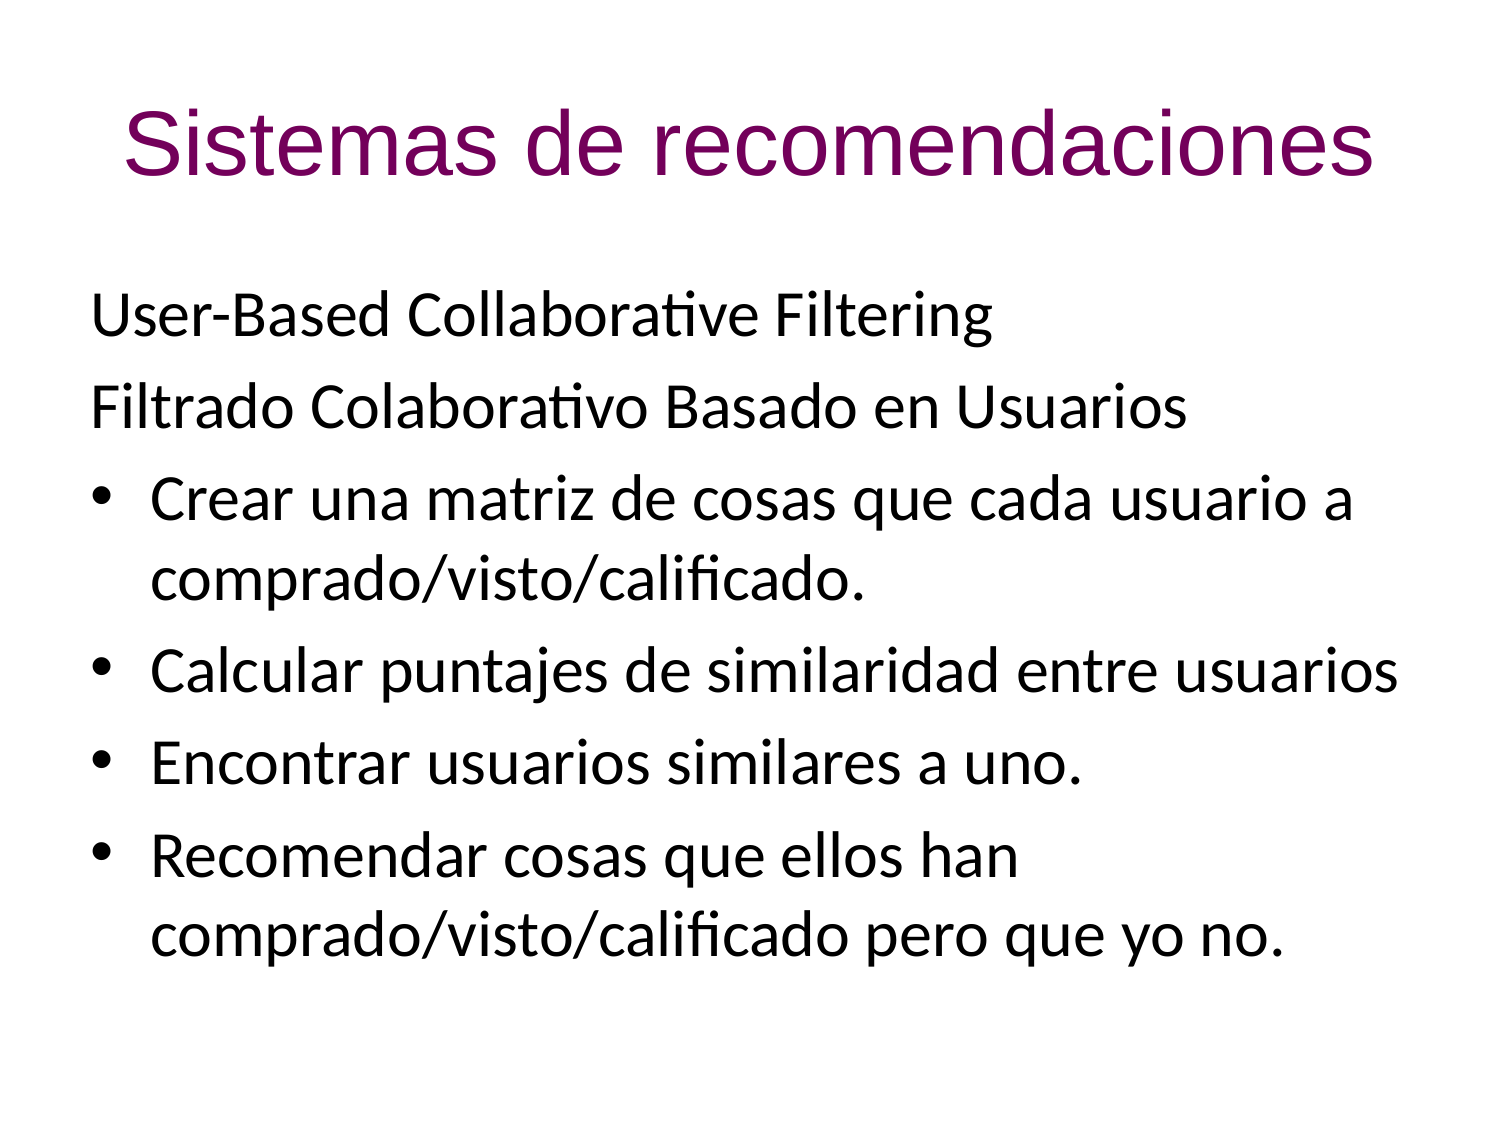

# Sistemas de recomendaciones
User-Based Collaborative Filtering
Filtrado Colaborativo Basado en Usuarios
Crear una matriz de cosas que cada usuario a comprado/visto/calificado.
Calcular puntajes de similaridad entre usuarios
Encontrar usuarios similares a uno.
Recomendar cosas que ellos han comprado/visto/calificado pero que yo no.